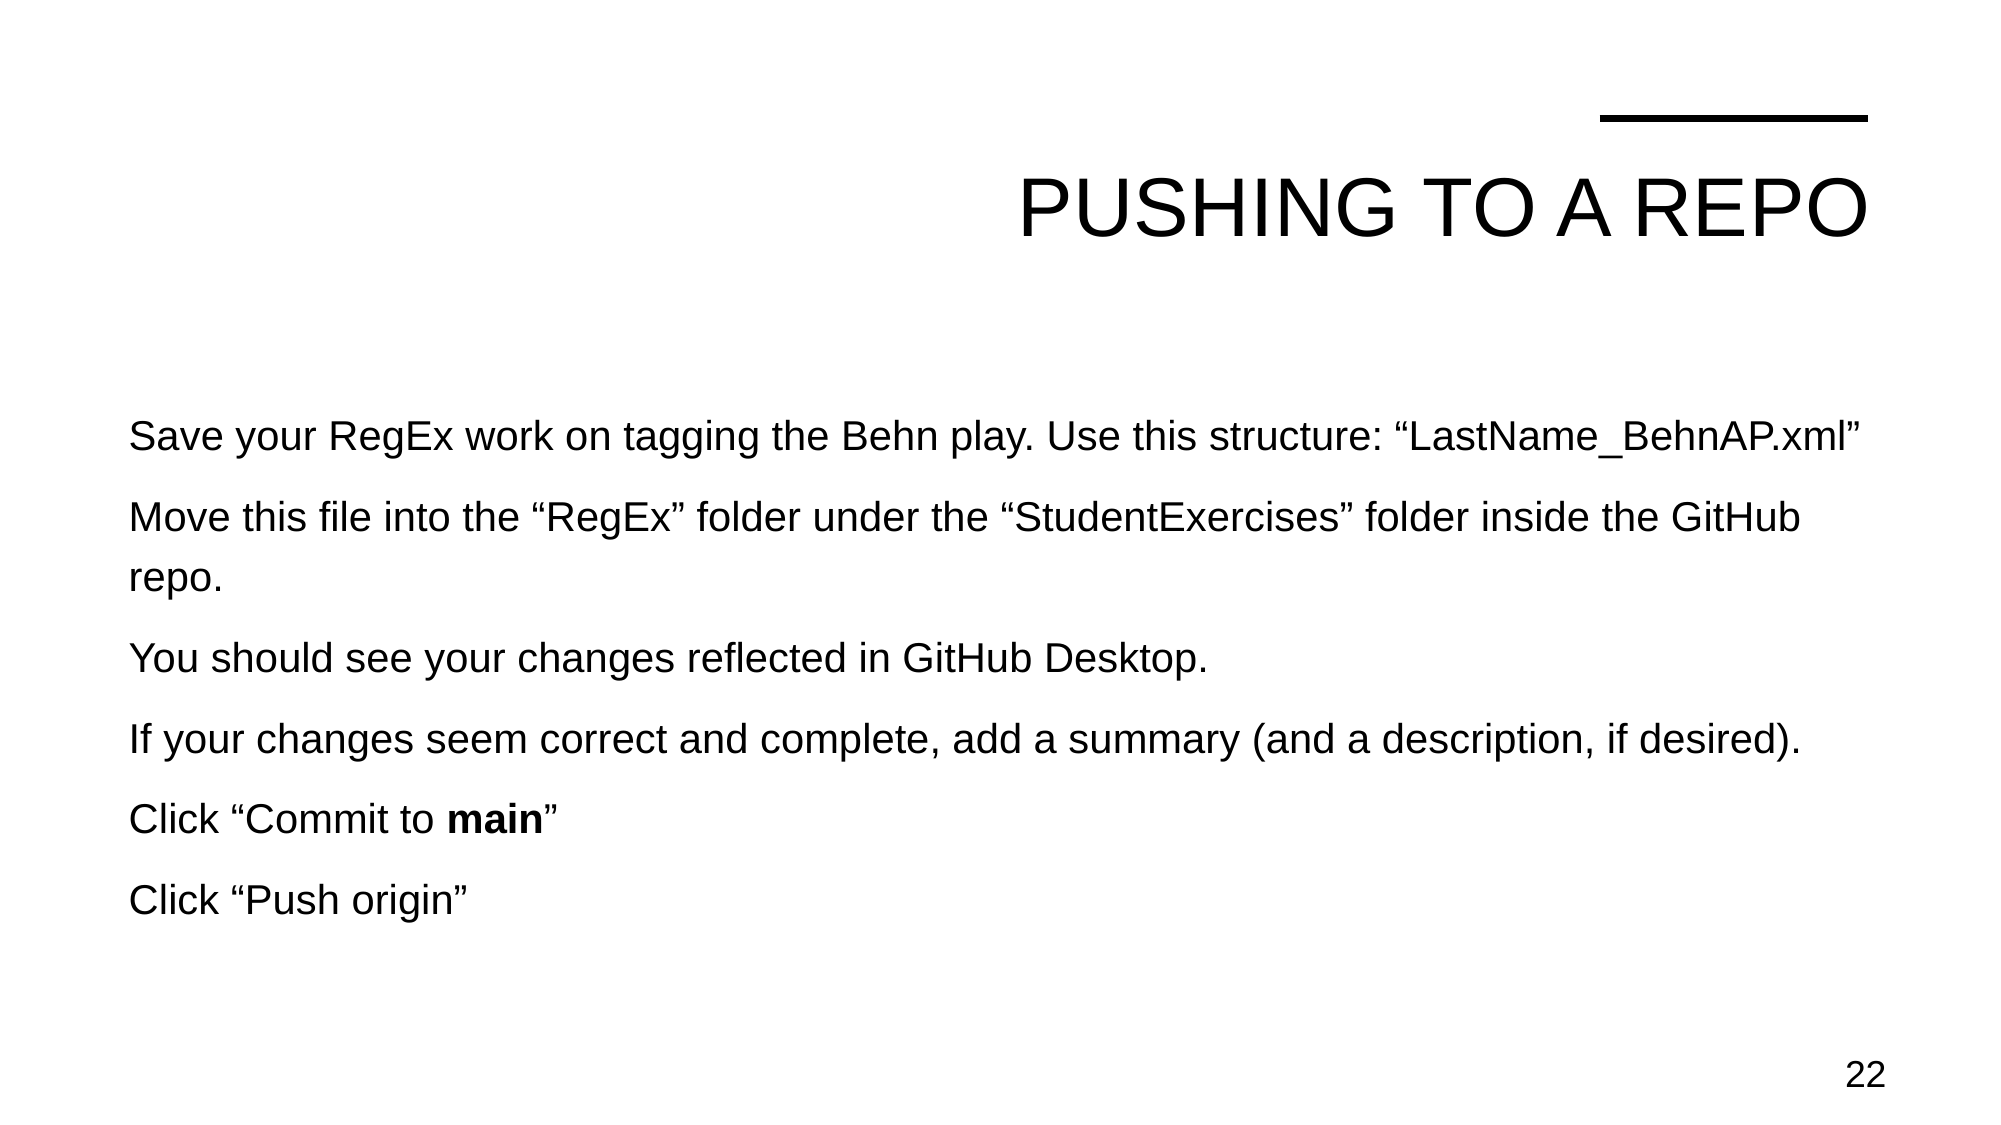

# Pushing to a Repo
Save your RegEx work on tagging the Behn play. Use this structure: “LastName_BehnAP.xml”
Move this file into the “RegEx” folder under the “StudentExercises” folder inside the GitHub repo.
You should see your changes reflected in GitHub Desktop.
If your changes seem correct and complete, add a summary (and a description, if desired).
Click “Commit to main”
Click “Push origin”
22